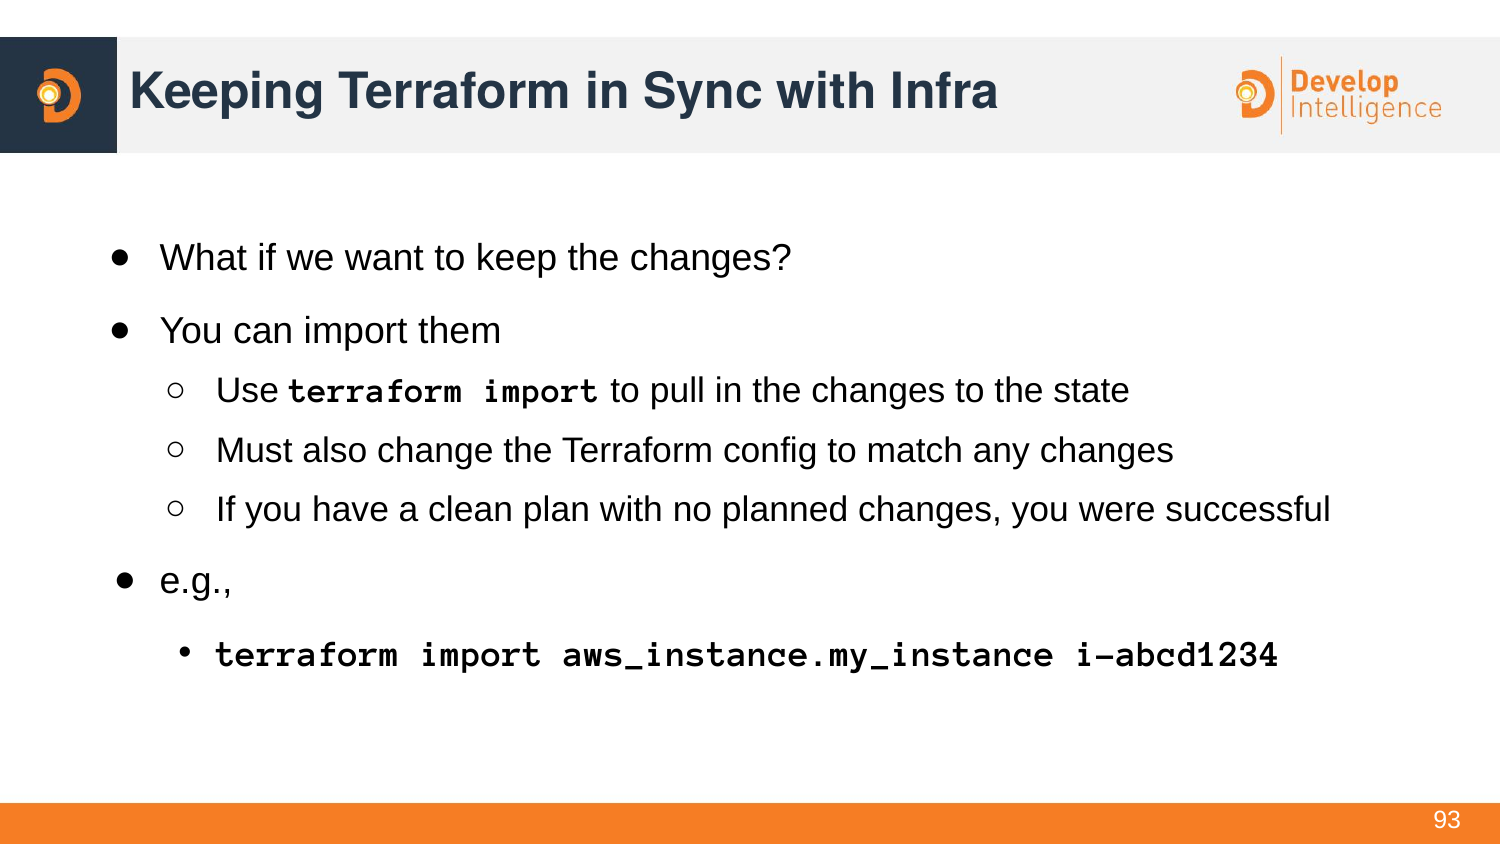

# Keeping Terraform in Sync with Infra
What if we want to keep the changes?
You can import them
Use terraform import to pull in the changes to the state
Must also change the Terraform config to match any changes
If you have a clean plan with no planned changes, you were successful
e.g.,
terraform import aws_instance.my_instance i-abcd1234
93